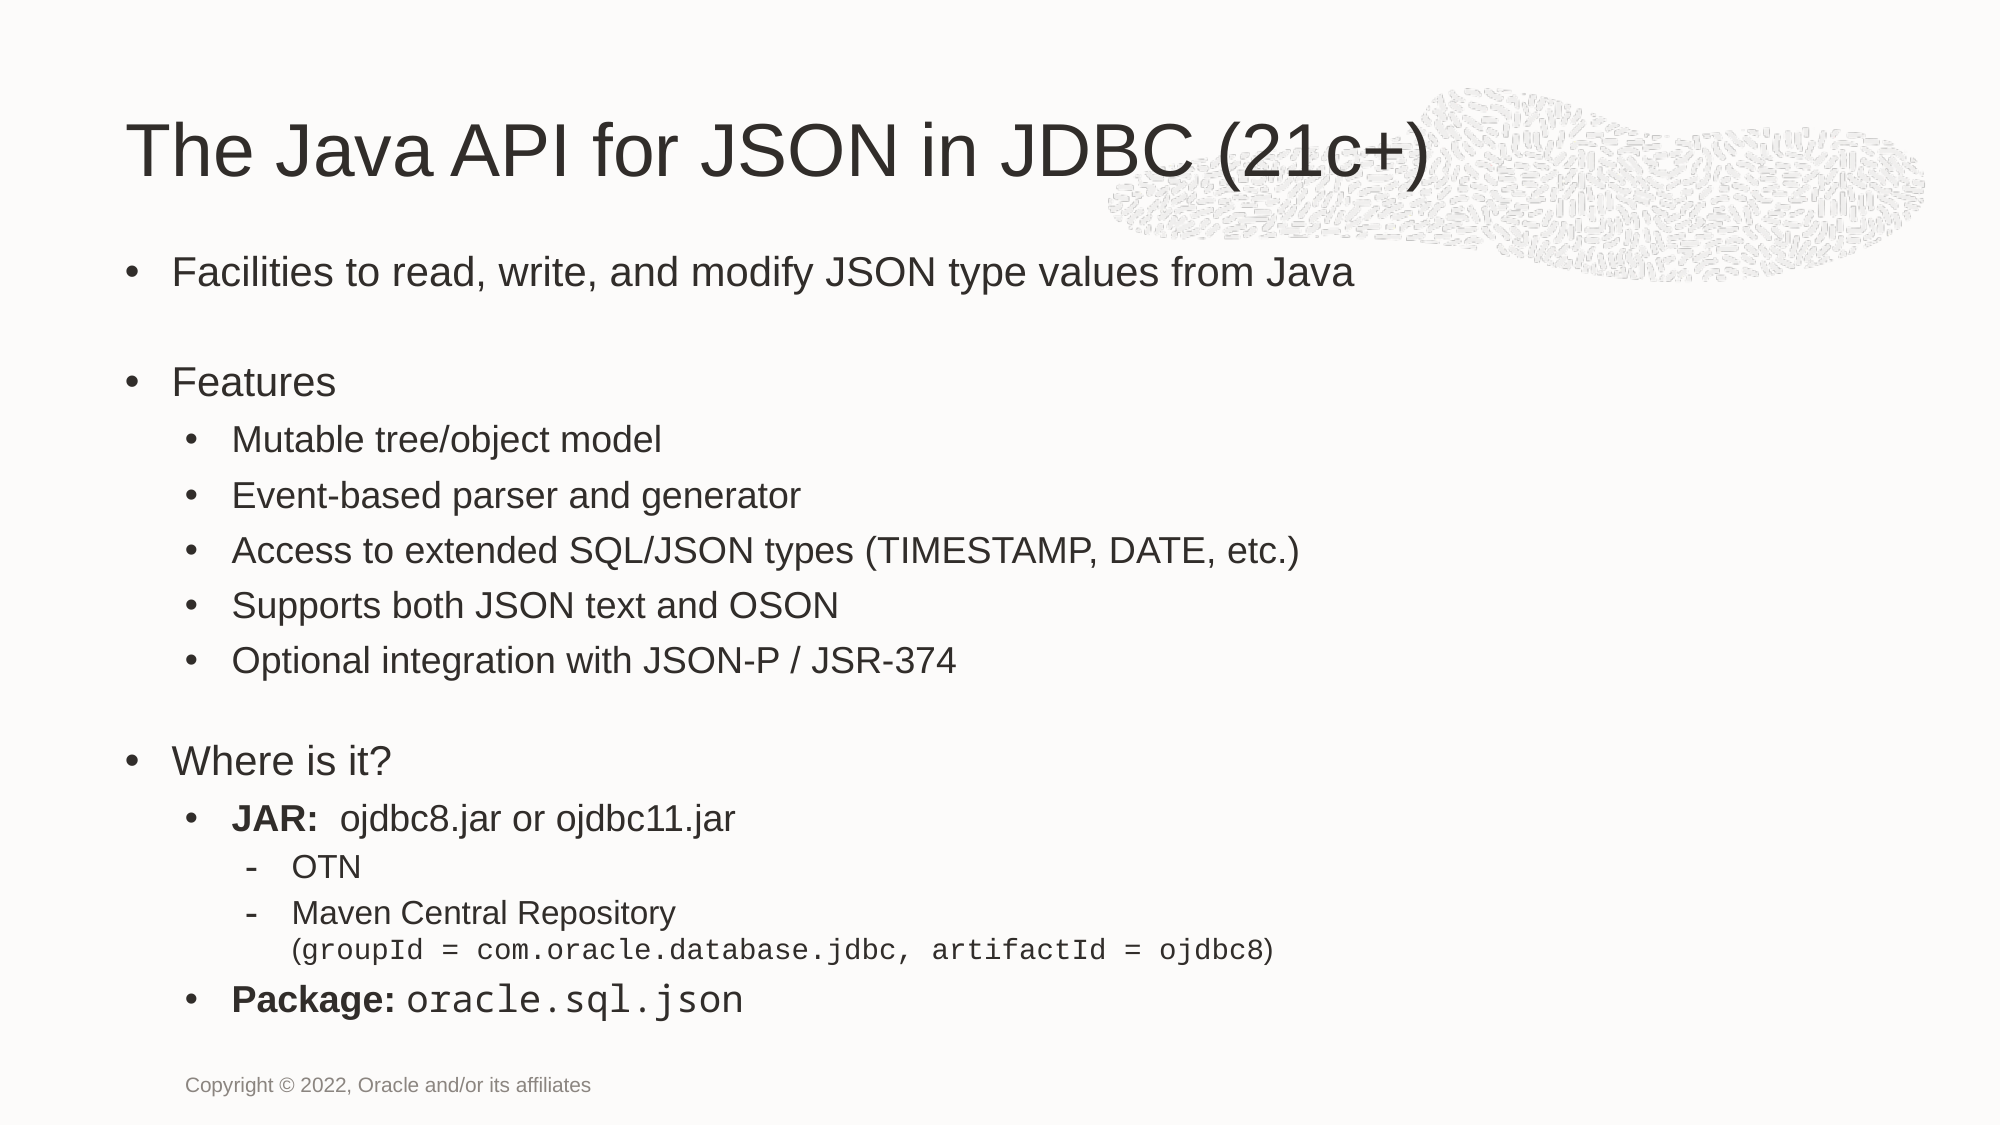

# The Java API for JSON in JDBC (21c+)
Facilities to read, write, and modify JSON type values from Java
Features
Mutable tree/object model
Event-based parser and generator
Access to extended SQL/JSON types (TIMESTAMP, DATE, etc.)
Supports both JSON text and OSON
Optional integration with JSON-P / JSR-374
Where is it?
JAR:  ojdbc8.jar or ojdbc11.jar
OTN
Maven Central Repository
(groupId = com.oracle.database.jdbc, artifactId = ojdbc8)
Package: oracle.sql.json

Copyright © 2022, Oracle and/or its affiliates